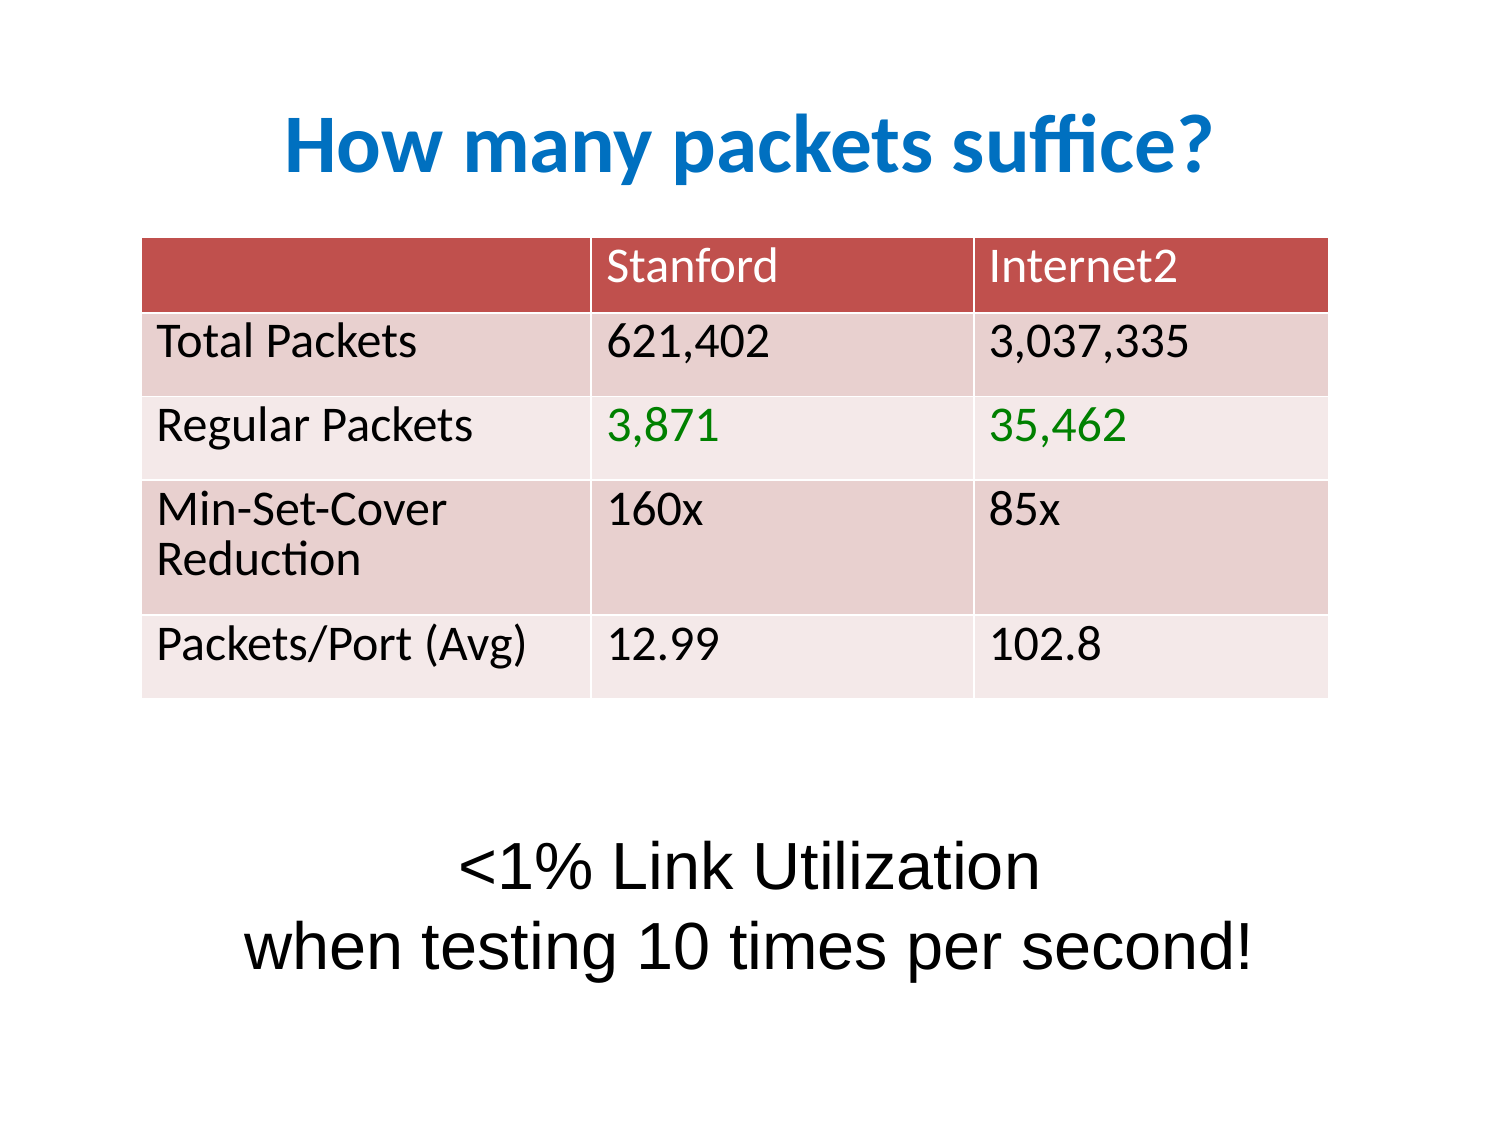

# How many packets suffice?
|  | Stanford | Internet2 |
| --- | --- | --- |
| Total Packets | 621,402 | 3,037,335 |
| Regular Packets | 3,871 | 35,462 |
| Min-Set-Cover Reduction | 160x | 85x |
| Packets/Port (Avg) | 12.99 | 102.8 |
<1% Link Utilization
when testing 10 times per second!